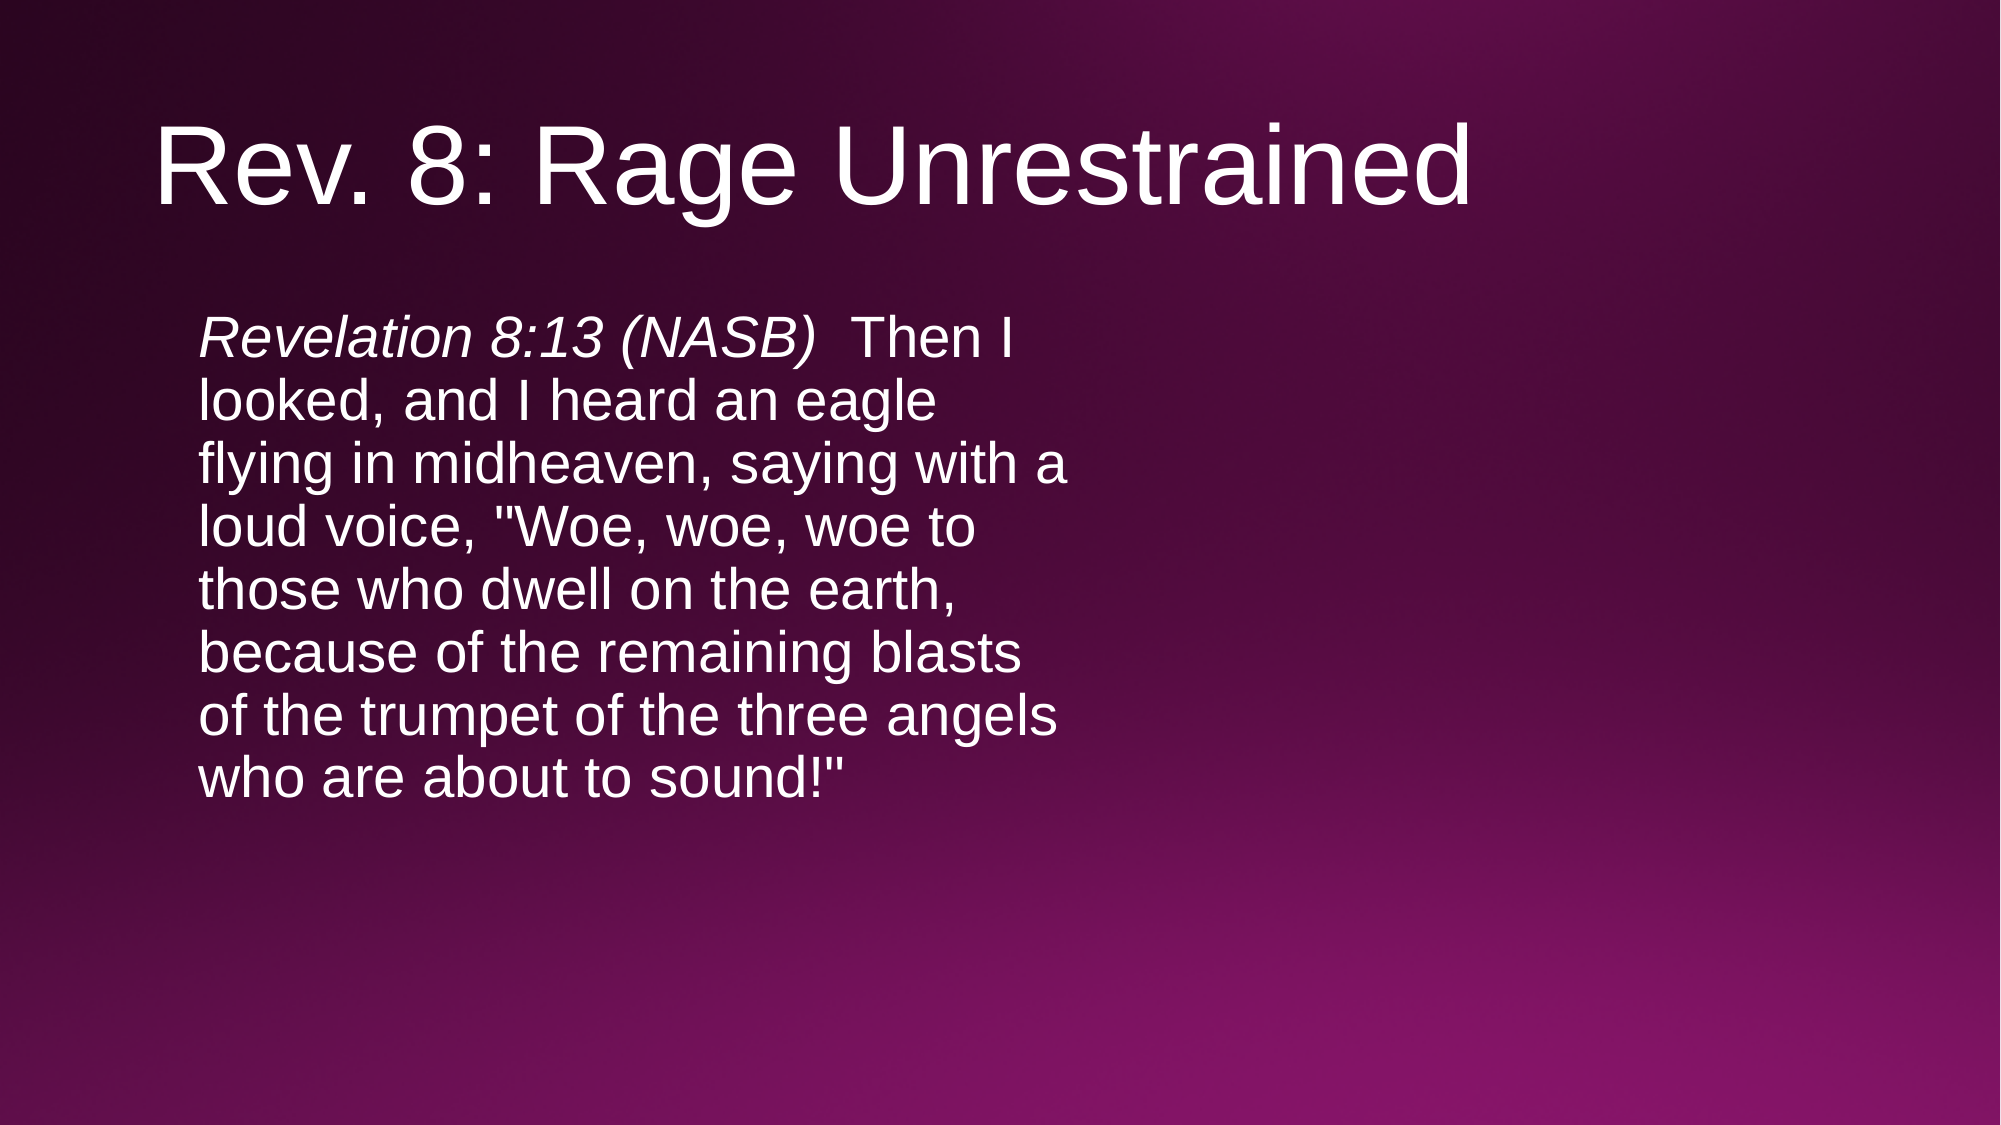

# Rev. 8: Rage Unrestrained
Revelation 8:13 (NASB)  Then I looked, and I heard an eagle flying in midheaven, saying with a loud voice, "Woe, woe, woe to those who dwell on the earth, because of the remaining blasts of the trumpet of the three angels who are about to sound!"